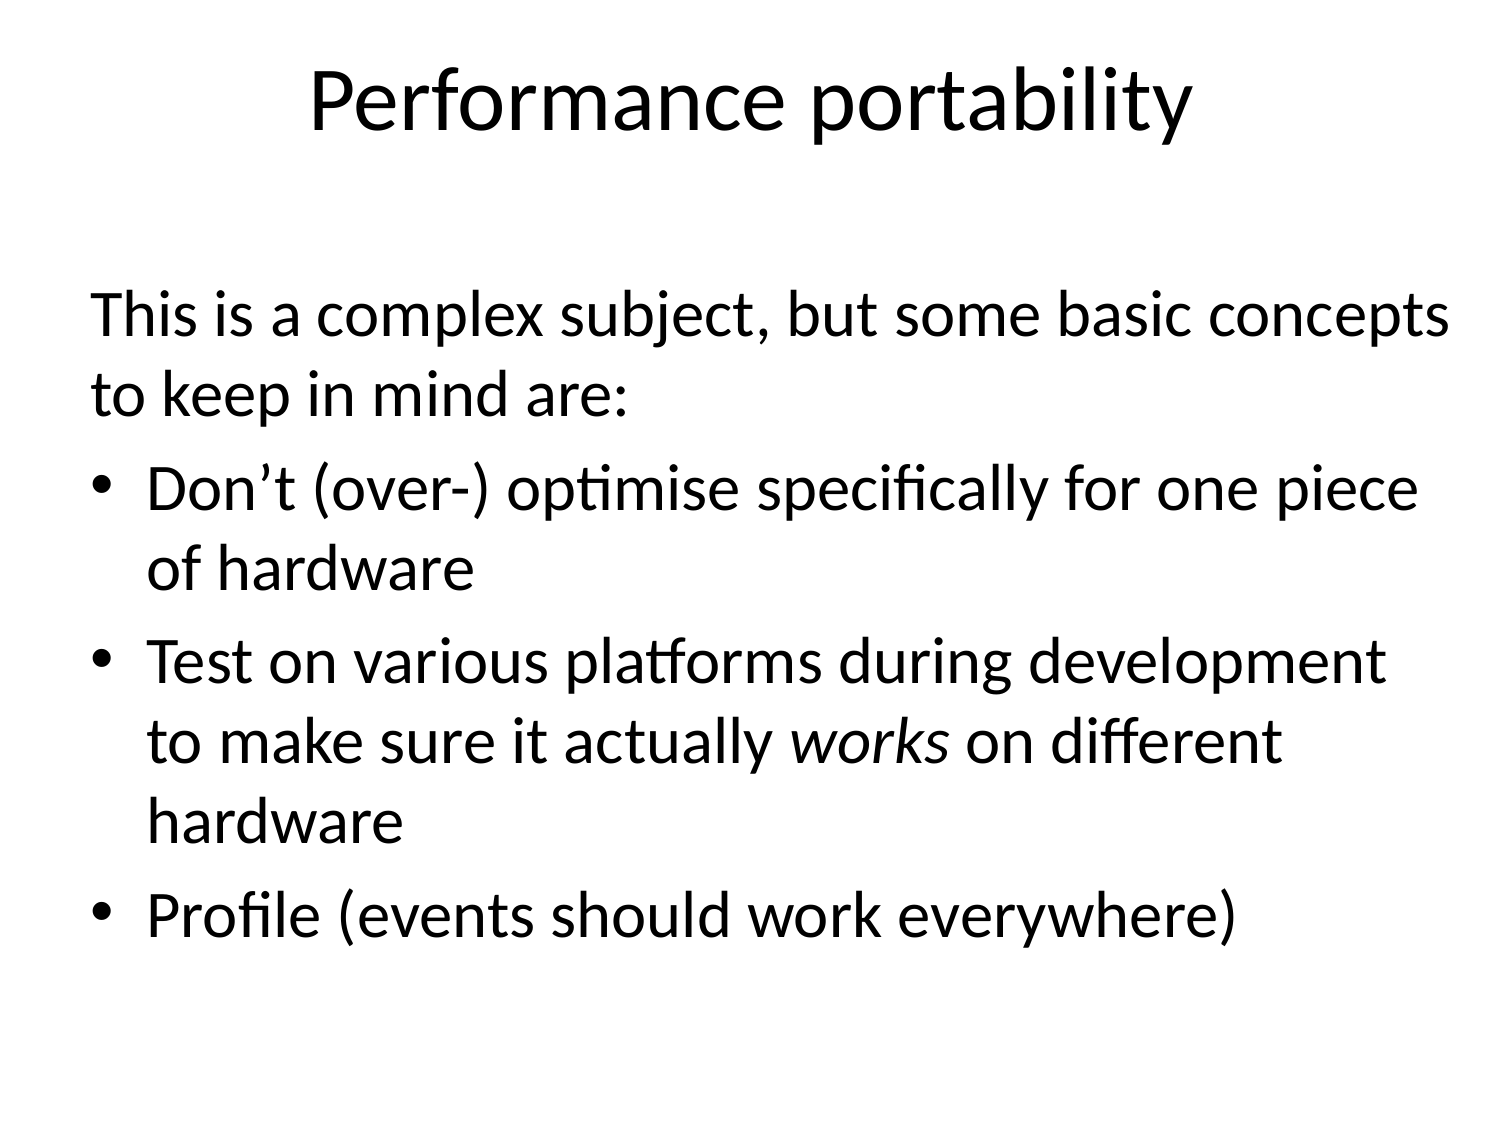

# Performance portability
This is a complex subject, but some basic concepts to keep in mind are:
Don’t (over-) optimise specifically for one piece of hardware
Test on various platforms during development to make sure it actually works on different hardware
Profile (events should work everywhere)